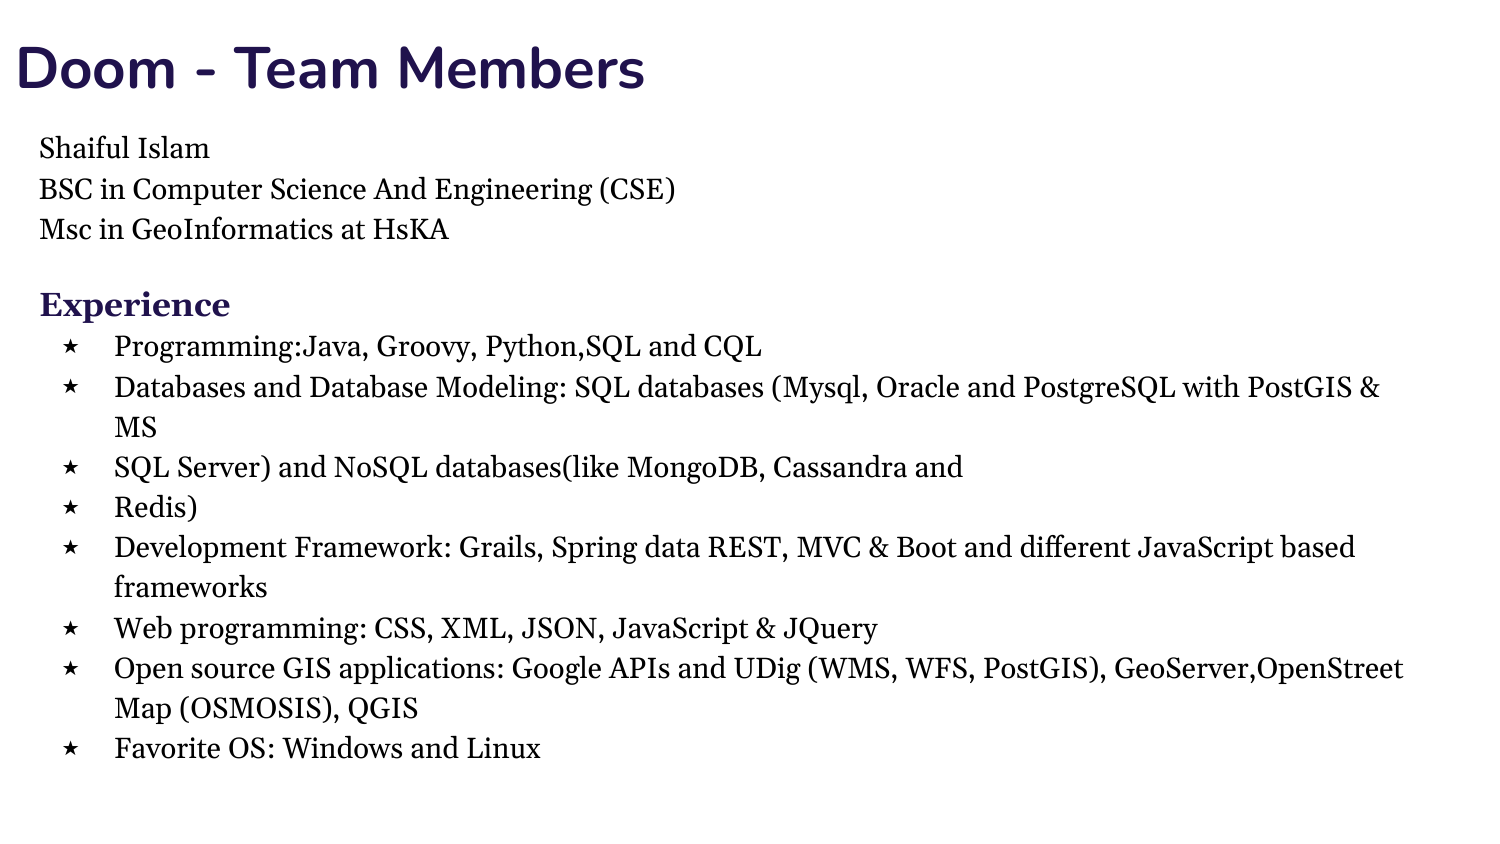

# Doom - Team Members

Shaiful Islam
BSC in Computer Science And Engineering (CSE)
Msc in GeoInformatics at HsKA

Experience
Programming:Java, Groovy, Python,SQL and CQL
Databases and Database Modeling: SQL databases (Mysql, Oracle and PostgreSQL with PostGIS & MS
SQL Server) and NoSQL databases(like MongoDB, Cassandra and
Redis)
Development Framework: Grails, Spring data REST, MVC & Boot and different JavaScript based frameworks
Web programming: CSS, XML, JSON, JavaScript & JQuery
Open source GIS applications: Google APIs and UDig (WMS, WFS, PostGIS), GeoServer,OpenStreet Map (OSMOSIS), QGIS
Favorite OS: Windows and Linux